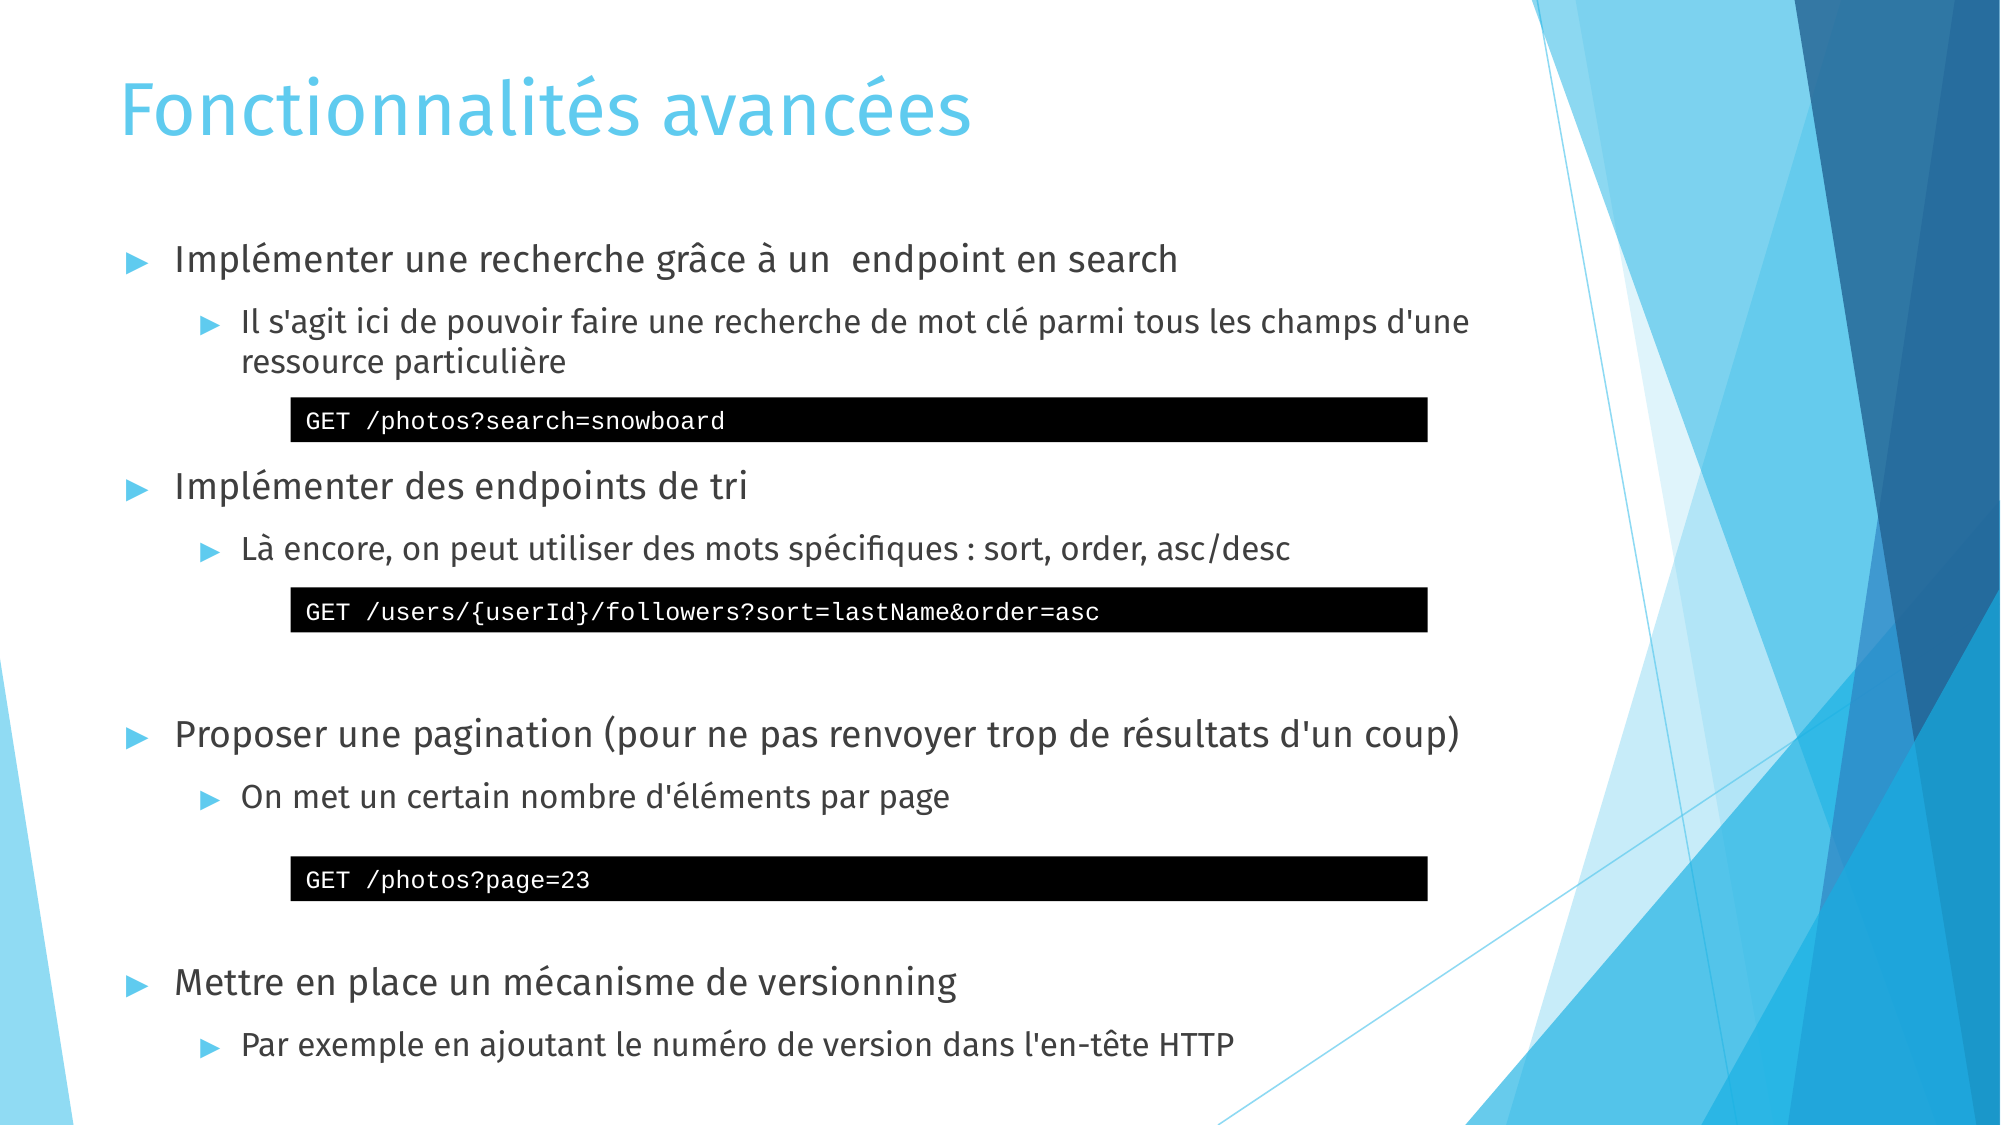

# Fonctionnalités avancées
Implémenter une recherche grâce à un  endpoint en search
Il s'agit ici de pouvoir faire une recherche de mot clé parmi tous les champs d'une ressource particulière

Implémenter des endpoints de tri
Là encore, on peut utiliser des mots spécifiques : sort, order, asc/desc

Proposer une pagination (pour ne pas renvoyer trop de résultats d'un coup)
On met un certain nombre d'éléments par page

Mettre en place un mécanisme de versionning
Par exemple en ajoutant le numéro de version dans l'en-tête HTTP

GET /photos?search=snowboard
GET /users/{userId}/followers?sort=lastName&order=asc
GET /photos?page=23